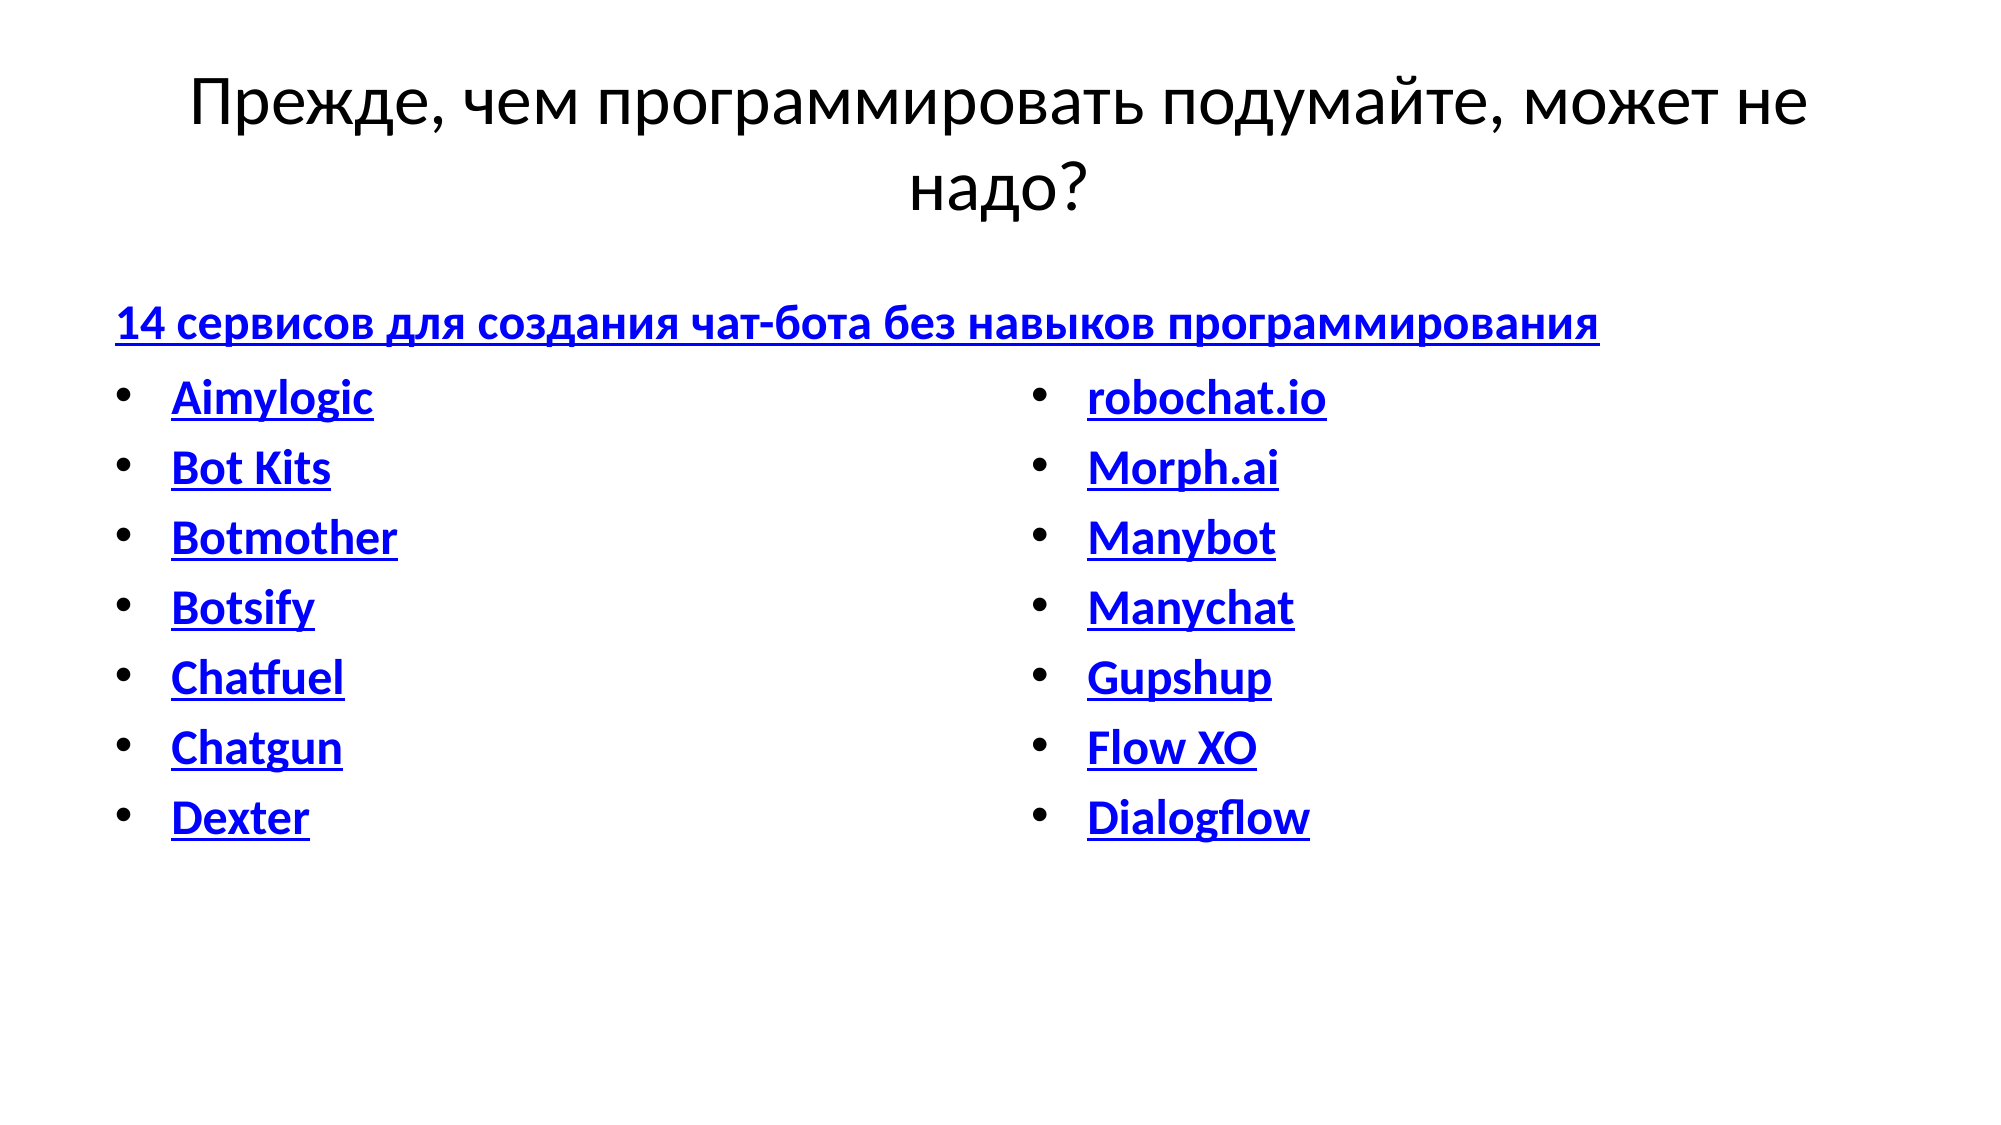

# Прежде, чем программировать подумайте, может не надо?
14 сервисов для создания чат-бота без навыков программирования
Aimylogic
Bot Kits
Botmother
Botsify
Chatfuel
Chatgun
Dexter

robochat.io
Morph.ai
Manybot
Manyсhat
Gupshup
Flow XO
Dialogflow